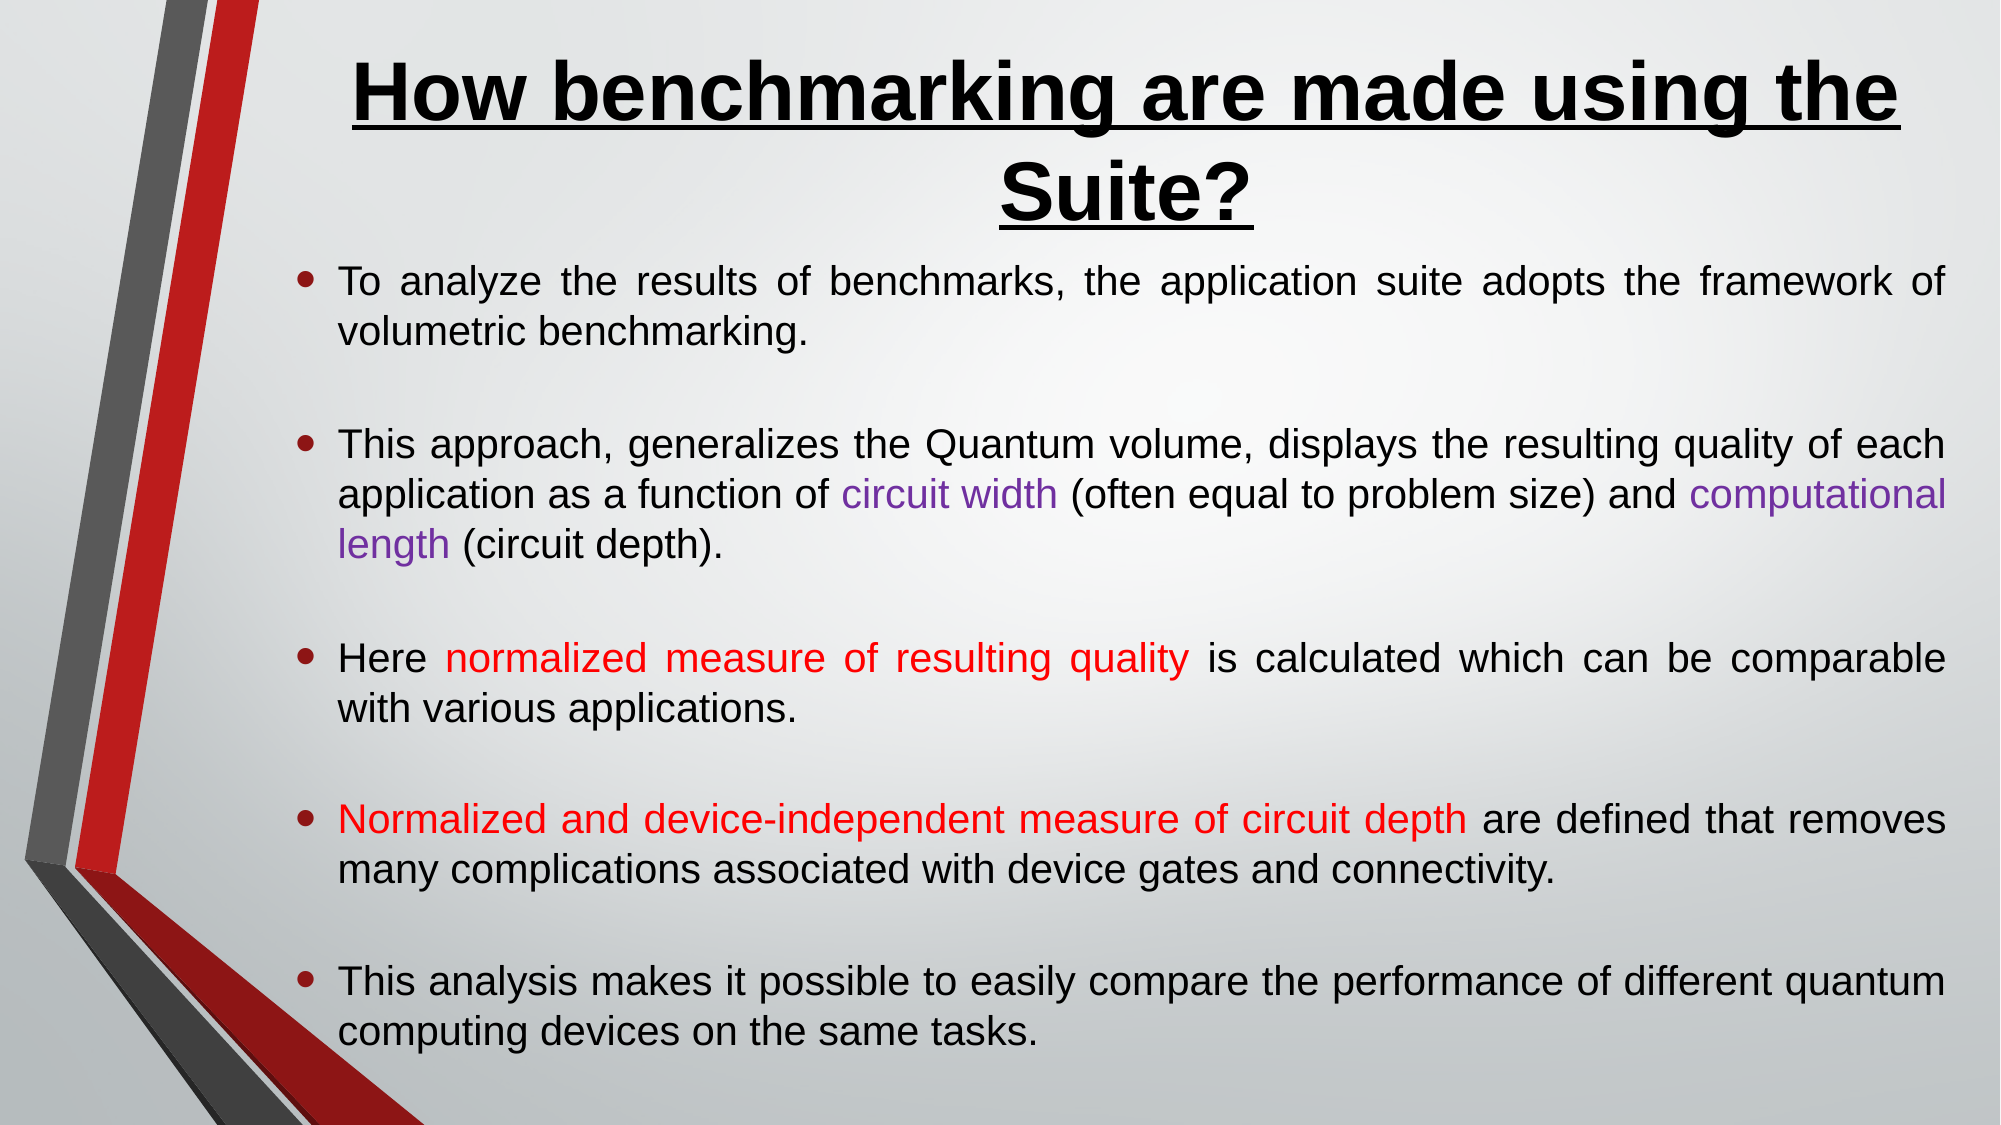

# How benchmarking are made using the Suite?
To analyze the results of benchmarks, the application suite adopts the framework of volumetric benchmarking.

This approach, generalizes the Quantum volume, displays the resulting quality of each application as a function of circuit width (often equal to problem size) and computational length (circuit depth).

Here normalized measure of resulting quality is calculated which can be comparable with various applications.

Normalized and device-independent measure of circuit depth are defined that removes many complications associated with device gates and connectivity.

This analysis makes it possible to easily compare the performance of different quantum computing devices on the same tasks.